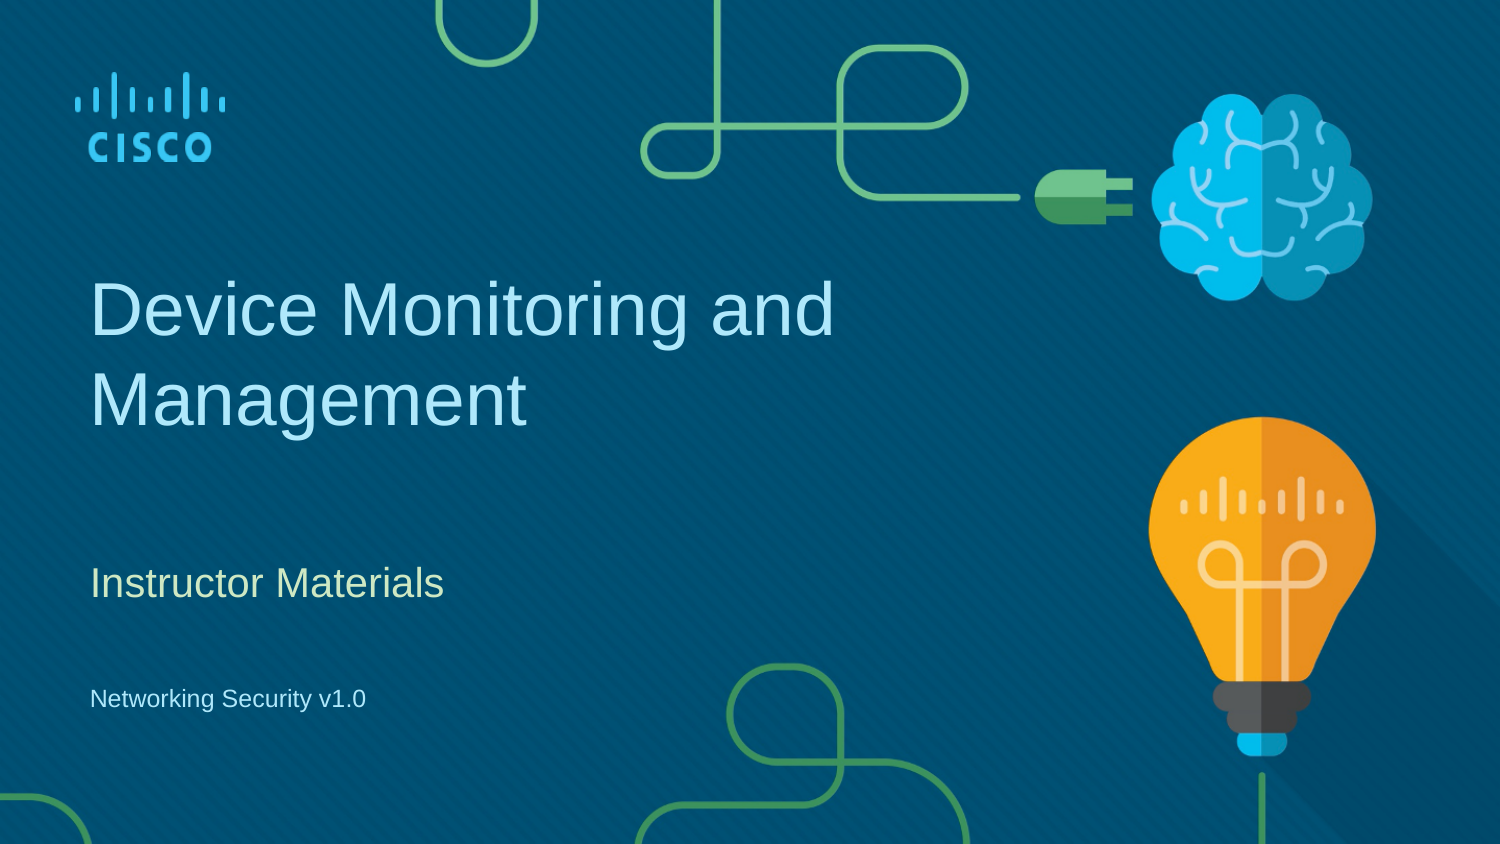

# Device Monitoring and Management
Instructor Materials
Networking Security v1.0